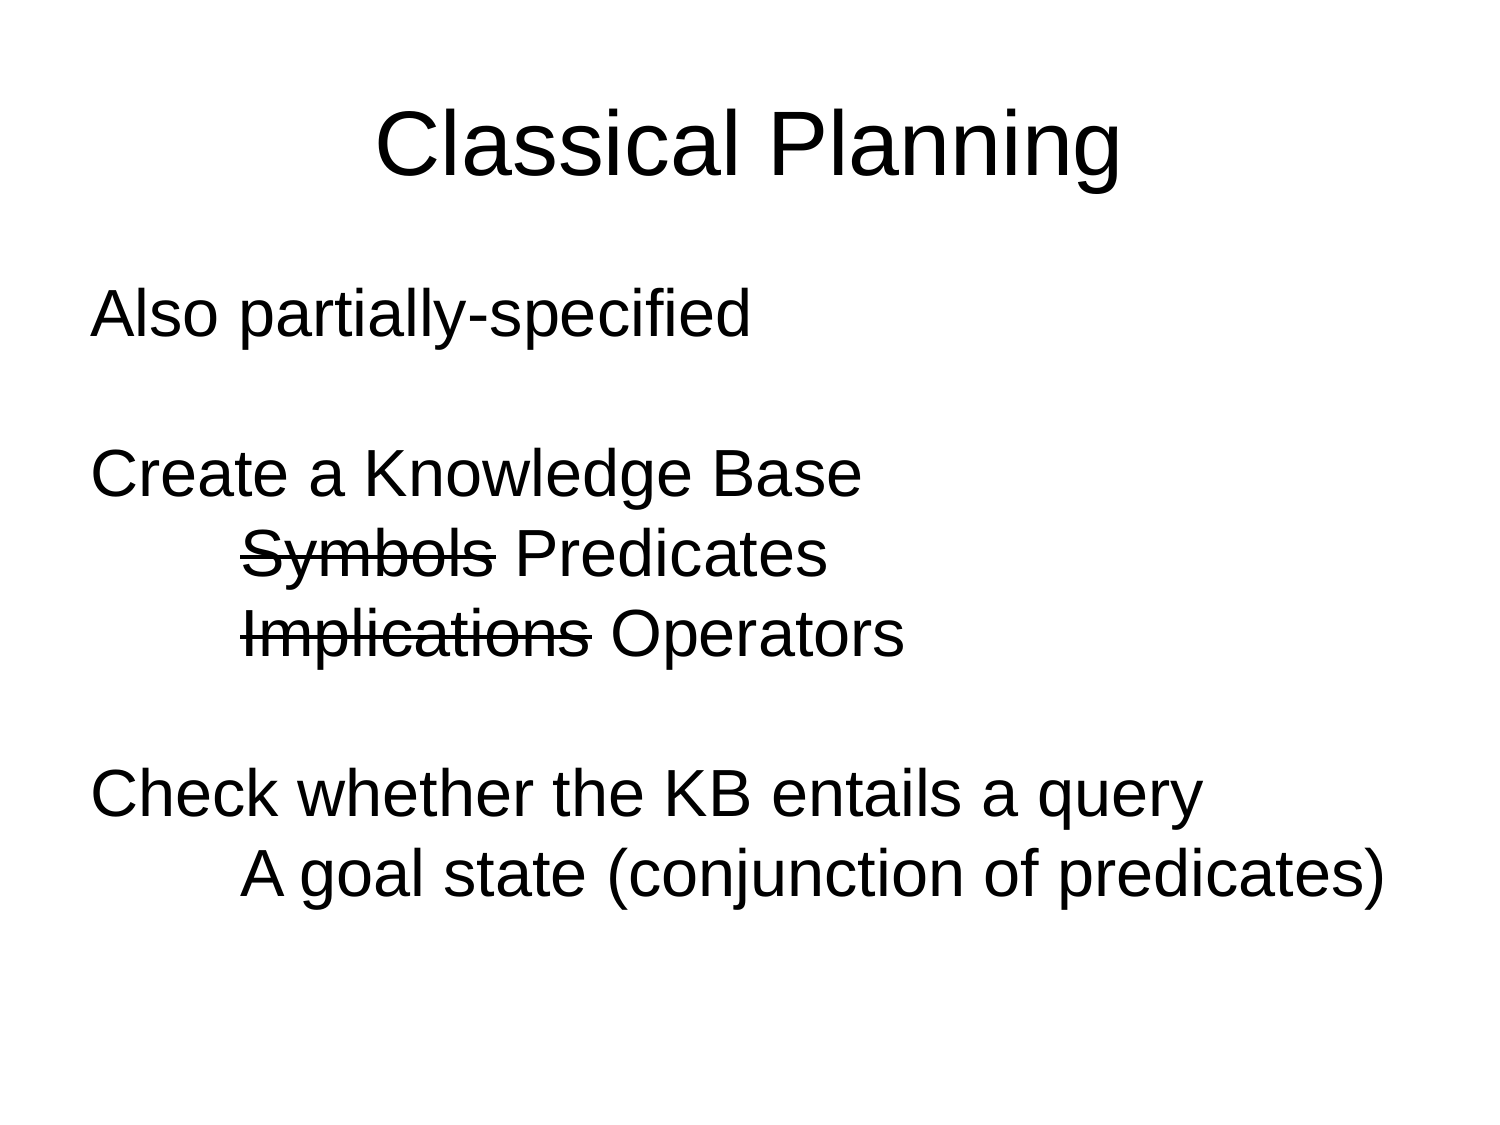

# Classical Planning
Also partially-specified

Create a Knowledge Base
	Symbols Predicates
	Implications Operators

Check whether the KB entails a query
	A goal state (conjunction of predicates)